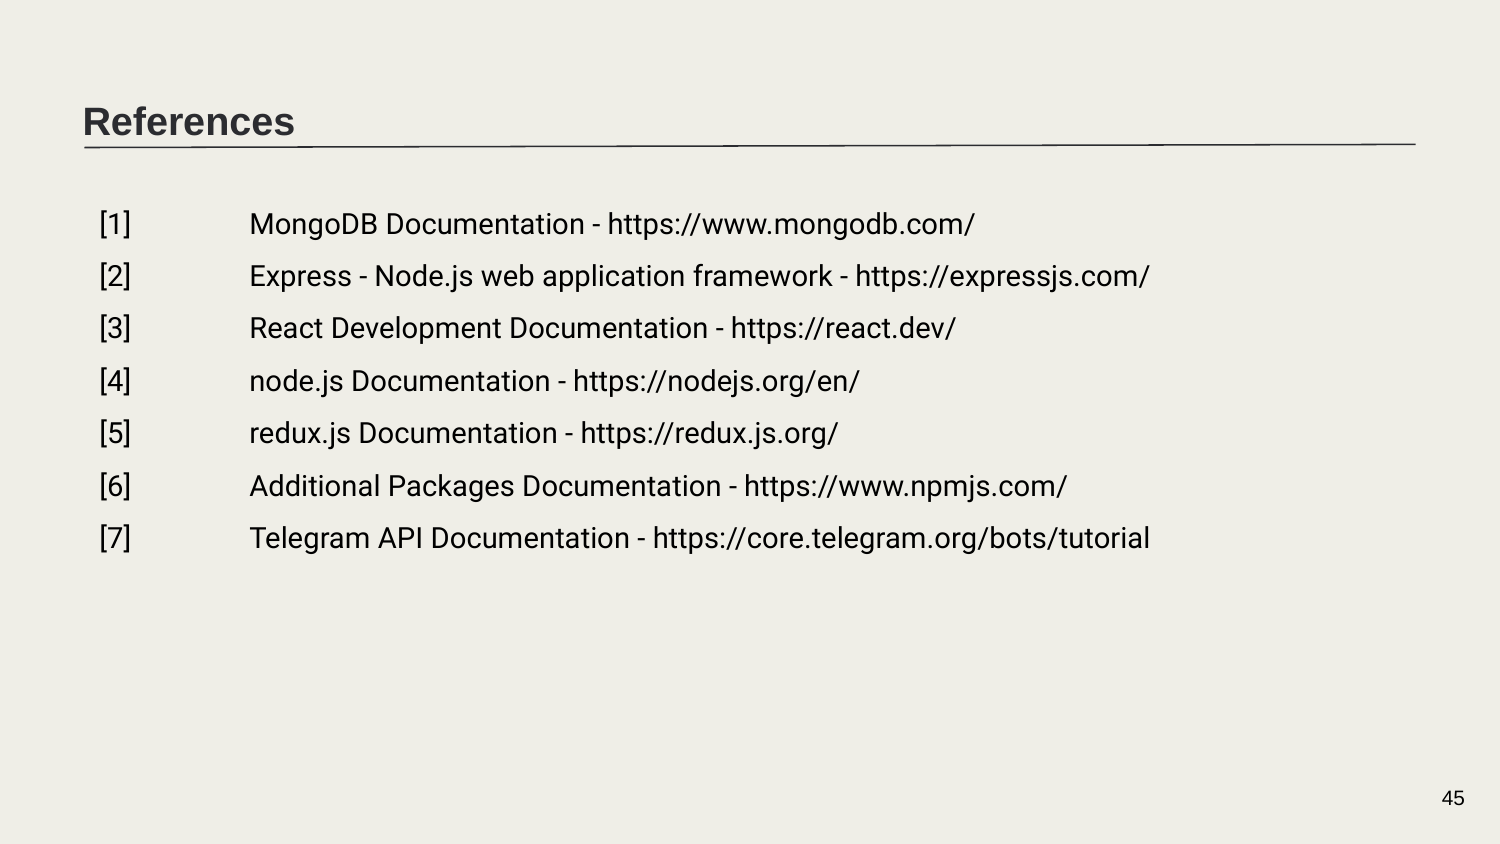

References
[1]	MongoDB Documentation - https://www.mongodb.com/
[2]	Express - Node.js web application framework - https://expressjs.com/
[3]	React Development Documentation - https://react.dev/
[4]	node.js Documentation - https://nodejs.org/en/
[5]	redux.js Documentation - https://redux.js.org/
[6] 	Additional Packages Documentation - https://www.npmjs.com/
[7] 	Telegram API Documentation - https://core.telegram.org/bots/tutorial
45